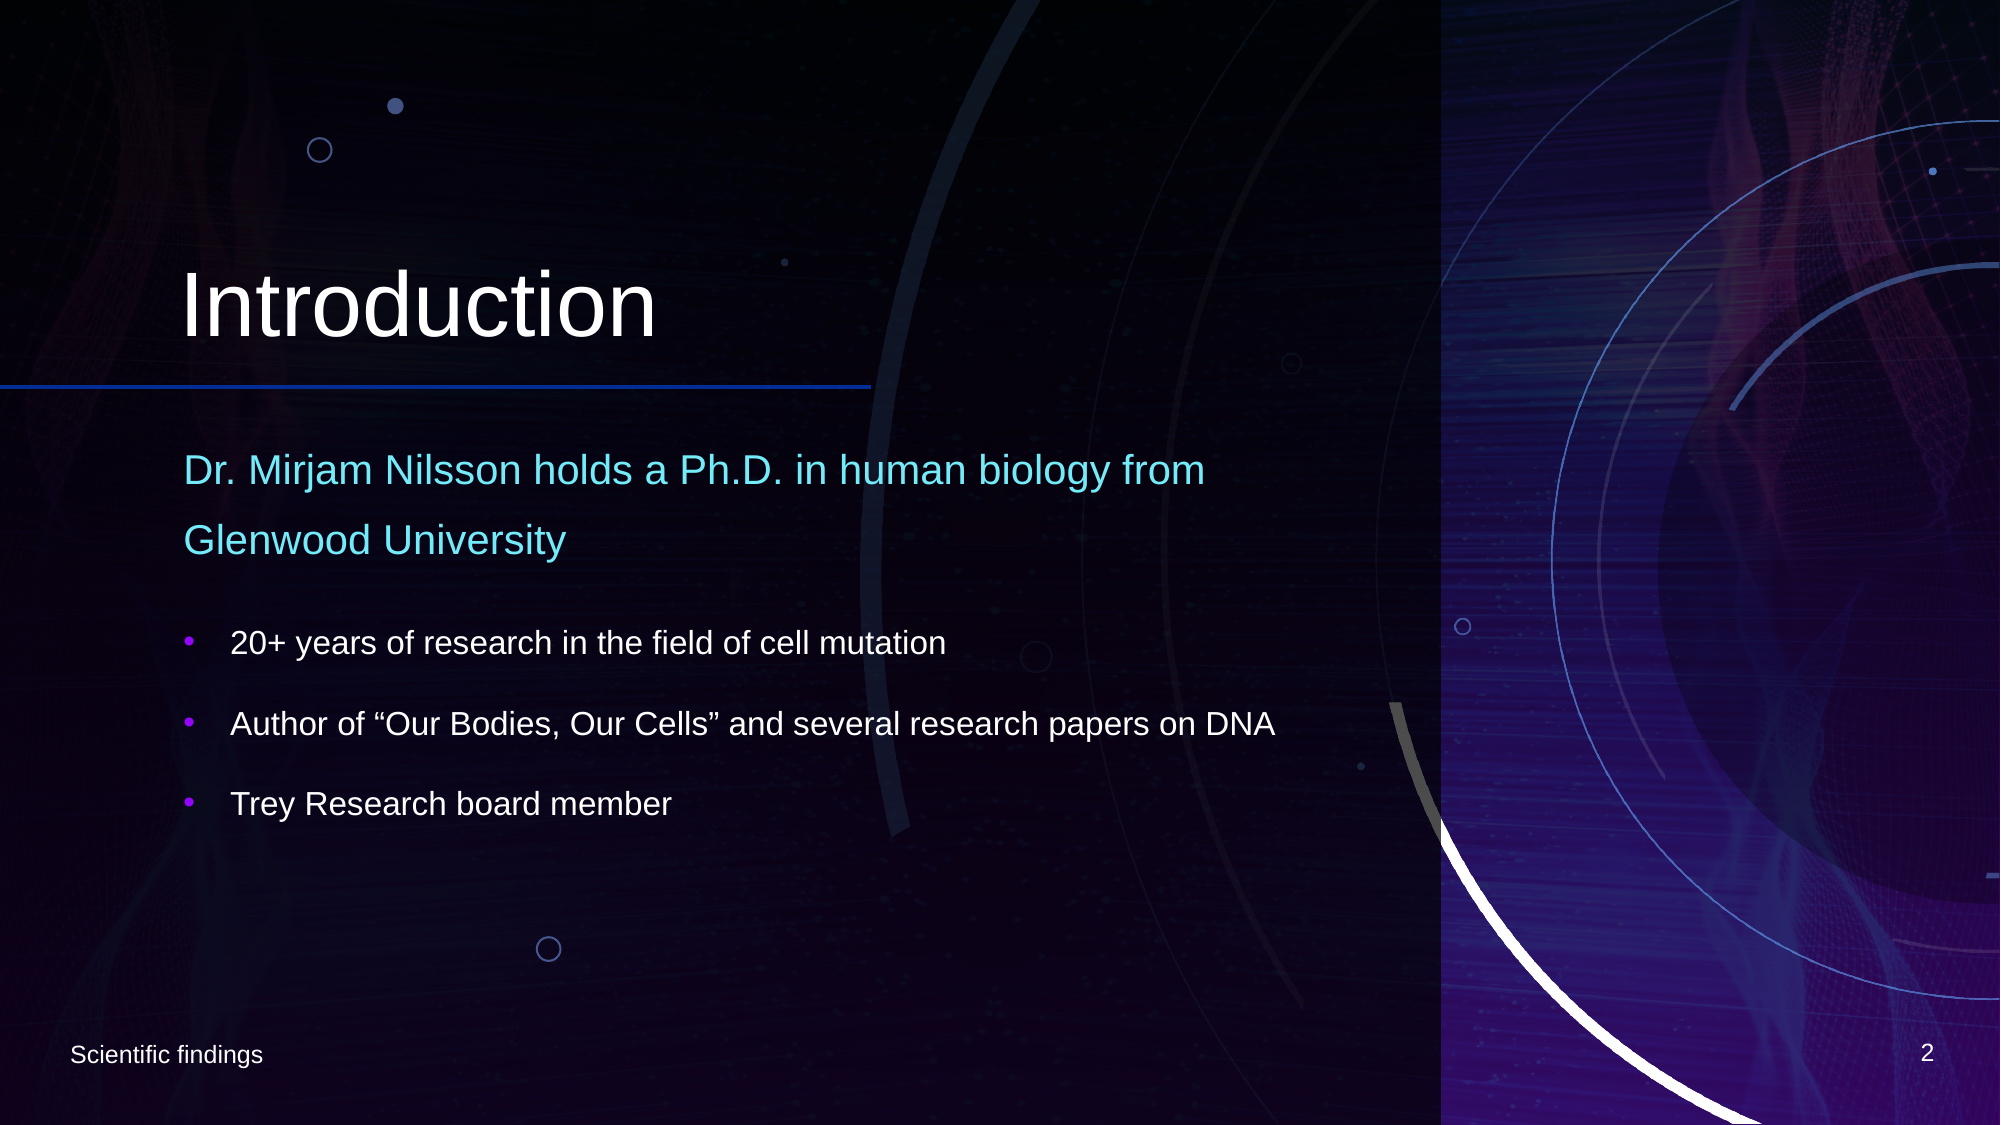

# Introduction
Dr. Mirjam Nilsson holds a Ph.D. in human biology from Glenwood University

20+ years of research in the field of cell mutation
Author of “Our Bodies, Our Cells” and several research papers on DNA
Trey Research board member

2
Scientific findings